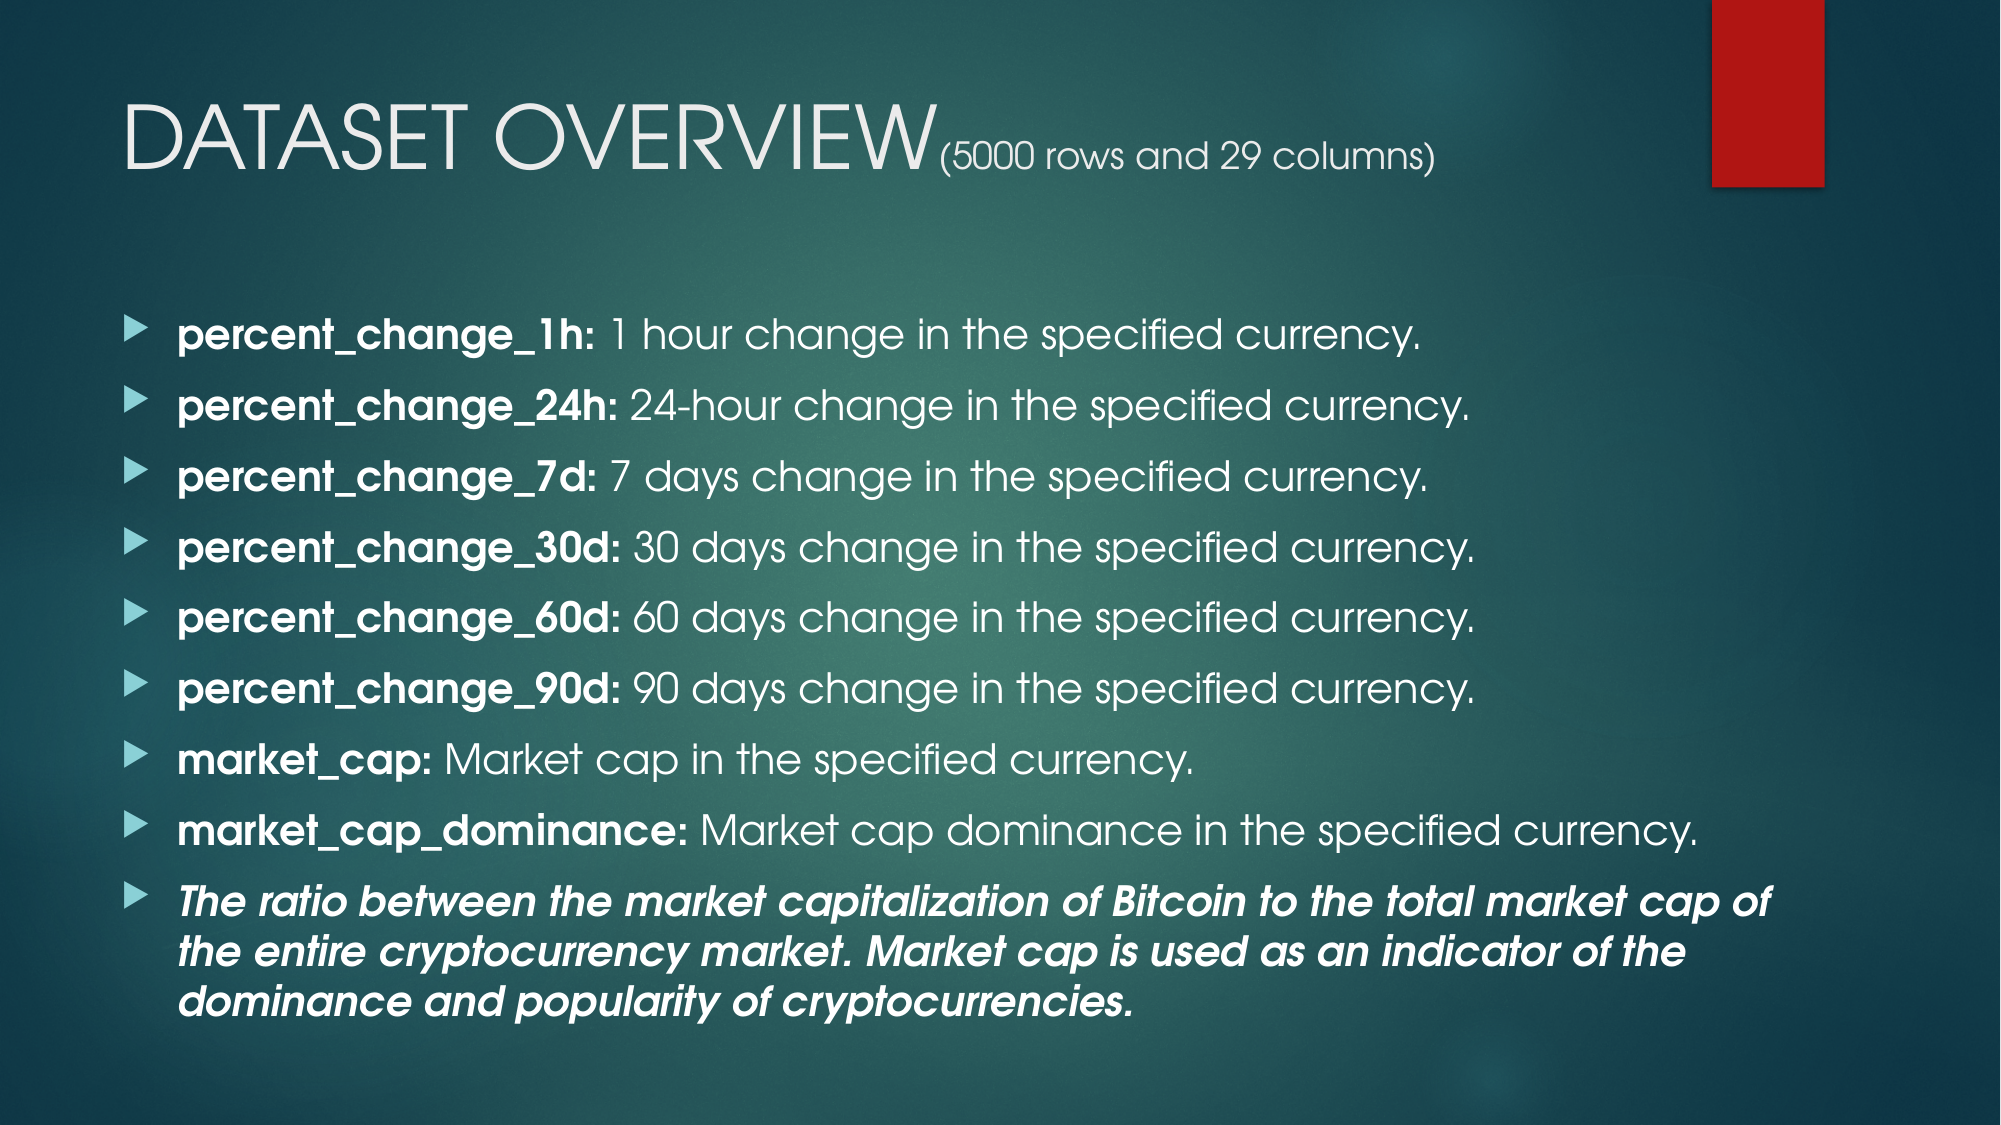

# DATASET OVERVIEW(5000 rows and 29 columns)

percent_change_1h: 1 hour change in the specified currency.
percent_change_24h: 24-hour change in the specified currency.
percent_change_7d: 7 days change in the specified currency.
percent_change_30d: 30 days change in the specified currency.
percent_change_60d: 60 days change in the specified currency.
percent_change_90d: 90 days change in the specified currency.
market_cap: Market cap in the specified currency.
market_cap_dominance: Market cap dominance in the specified currency.
The ratio between the market capitalization of Bitcoin to the total market cap of the entire cryptocurrency market. Market cap is used as an indicator of the dominance and popularity of cryptocurrencies.